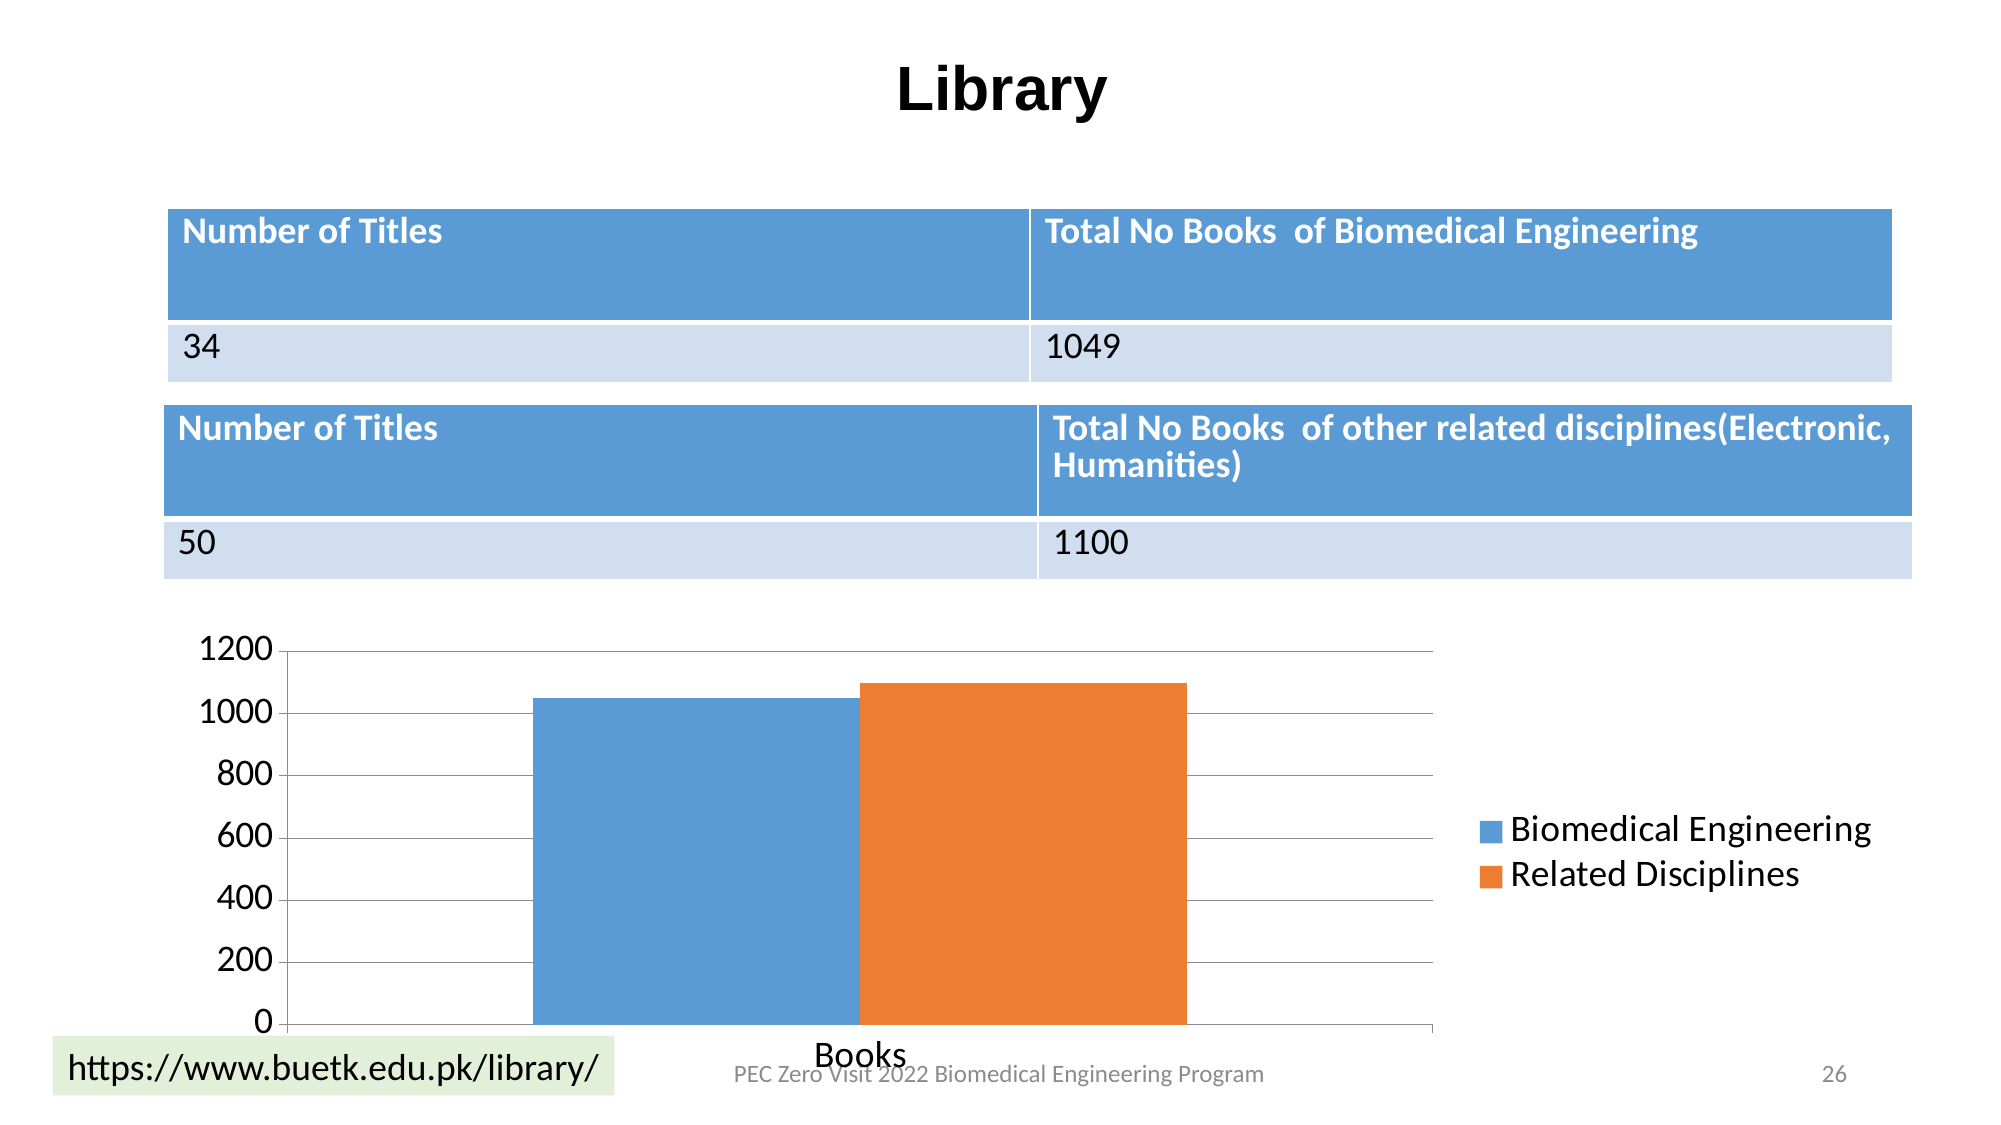

# Library
| Number of Titles | Total No Books of Biomedical Engineering |
| --- | --- |
| 34 | 1049 |
| Number of Titles | Total No Books of other related disciplines(Electronic, Humanities) |
| --- | --- |
| 50 | 1100 |

### Chart

| Category | Biomedical Engineering | Related Disciplines |
|---|---|---|
| Books | 1049.0 | 1100.0 |
https://www.buetk.edu.pk/library/
PEC Zero Visit 2022 Biomedical Engineering Program
26